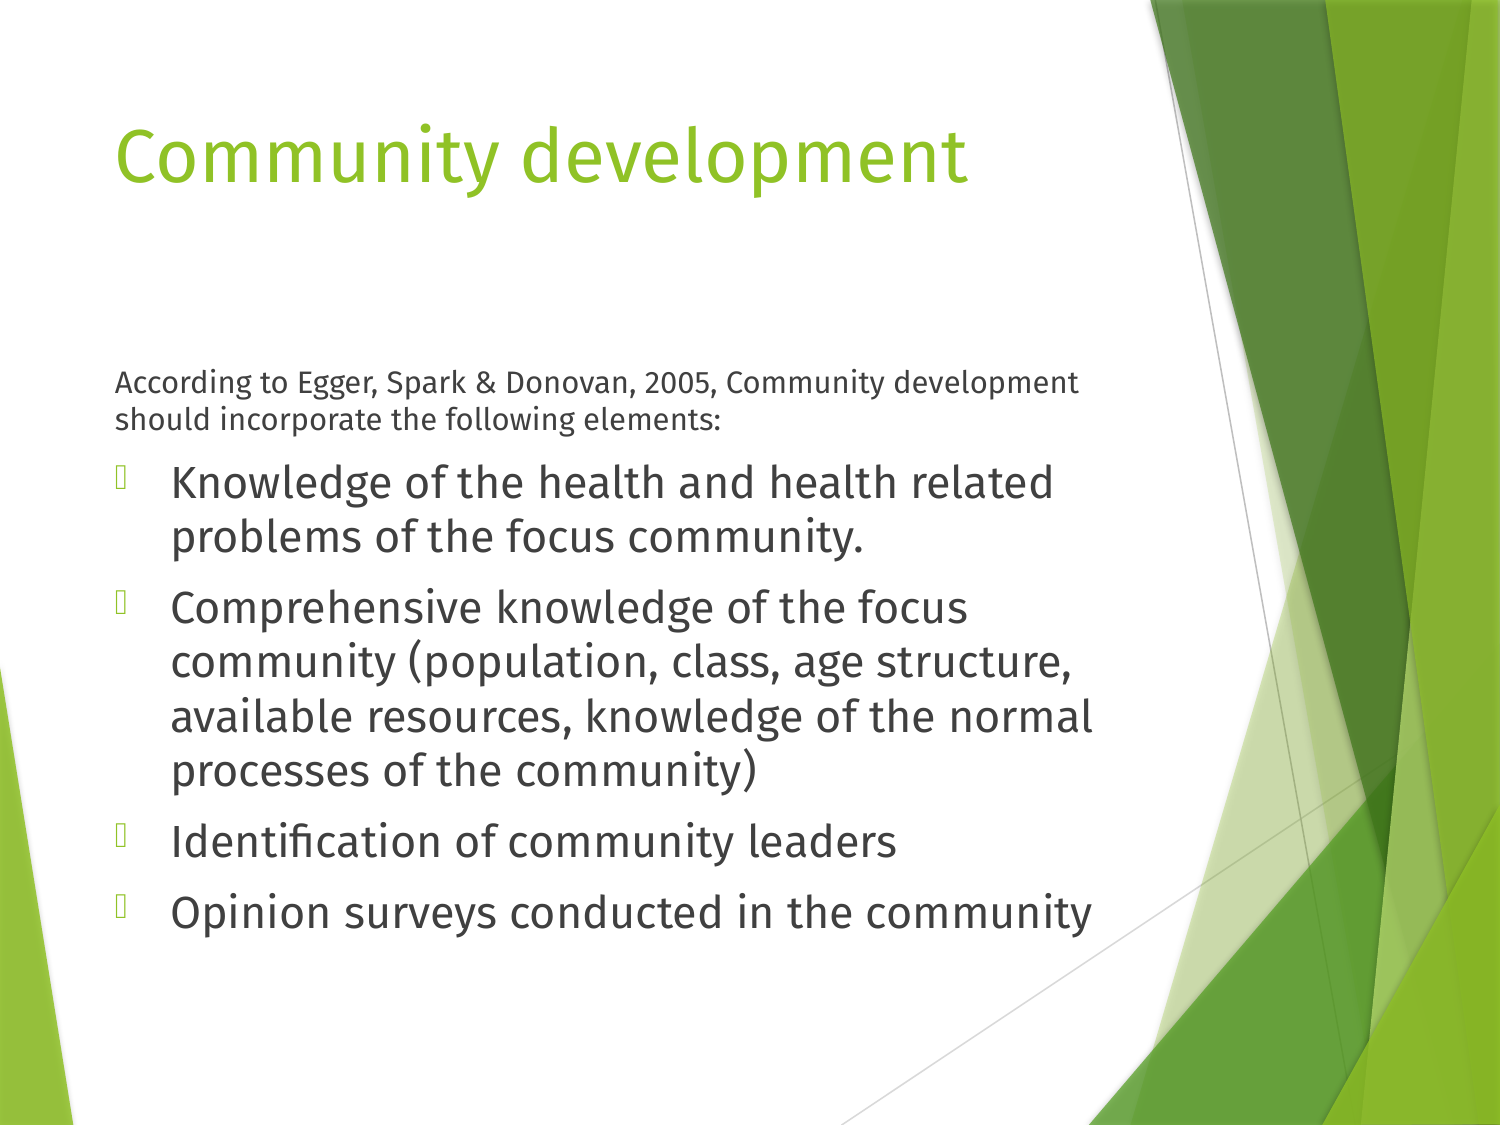

# Community development
According to Egger, Spark & Donovan, 2005, Community development should incorporate the following elements:
Knowledge of the health and health related problems of the focus community.
Comprehensive knowledge of the focus community (population, class, age structure, available resources, knowledge of the normal processes of the community)
Identification of community leaders
Opinion surveys conducted in the community